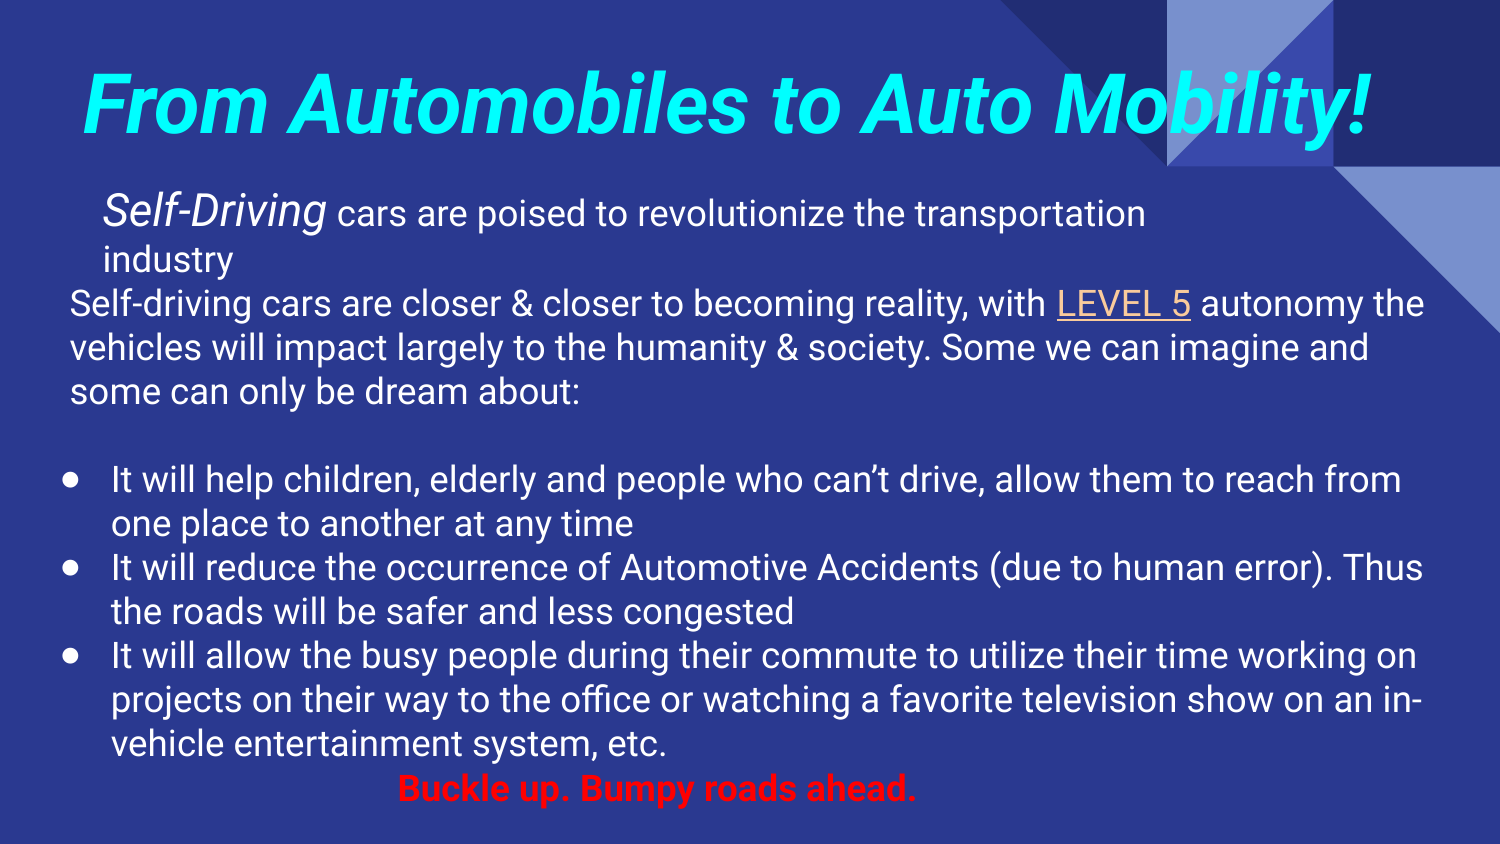

# From Automobiles to Auto Mobility!
Self-Driving cars are poised to revolutionize the transportation
industry
Self-driving cars are closer & closer to becoming reality, with LEVEL 5 autonomy the vehicles will impact largely to the humanity & society. Some we can imagine and some can only be dream about:

It will help children, elderly and people who can’t drive, allow them to reach from one place to another at any time
It will reduce the occurrence of Automotive Accidents (due to human error). Thus the roads will be safer and less congested
It will allow the busy people during their commute to utilize their time working on projects on their way to the office or watching a favorite television show on an in-vehicle entertainment system, etc.
                               Buckle up. Bumpy roads ahead.